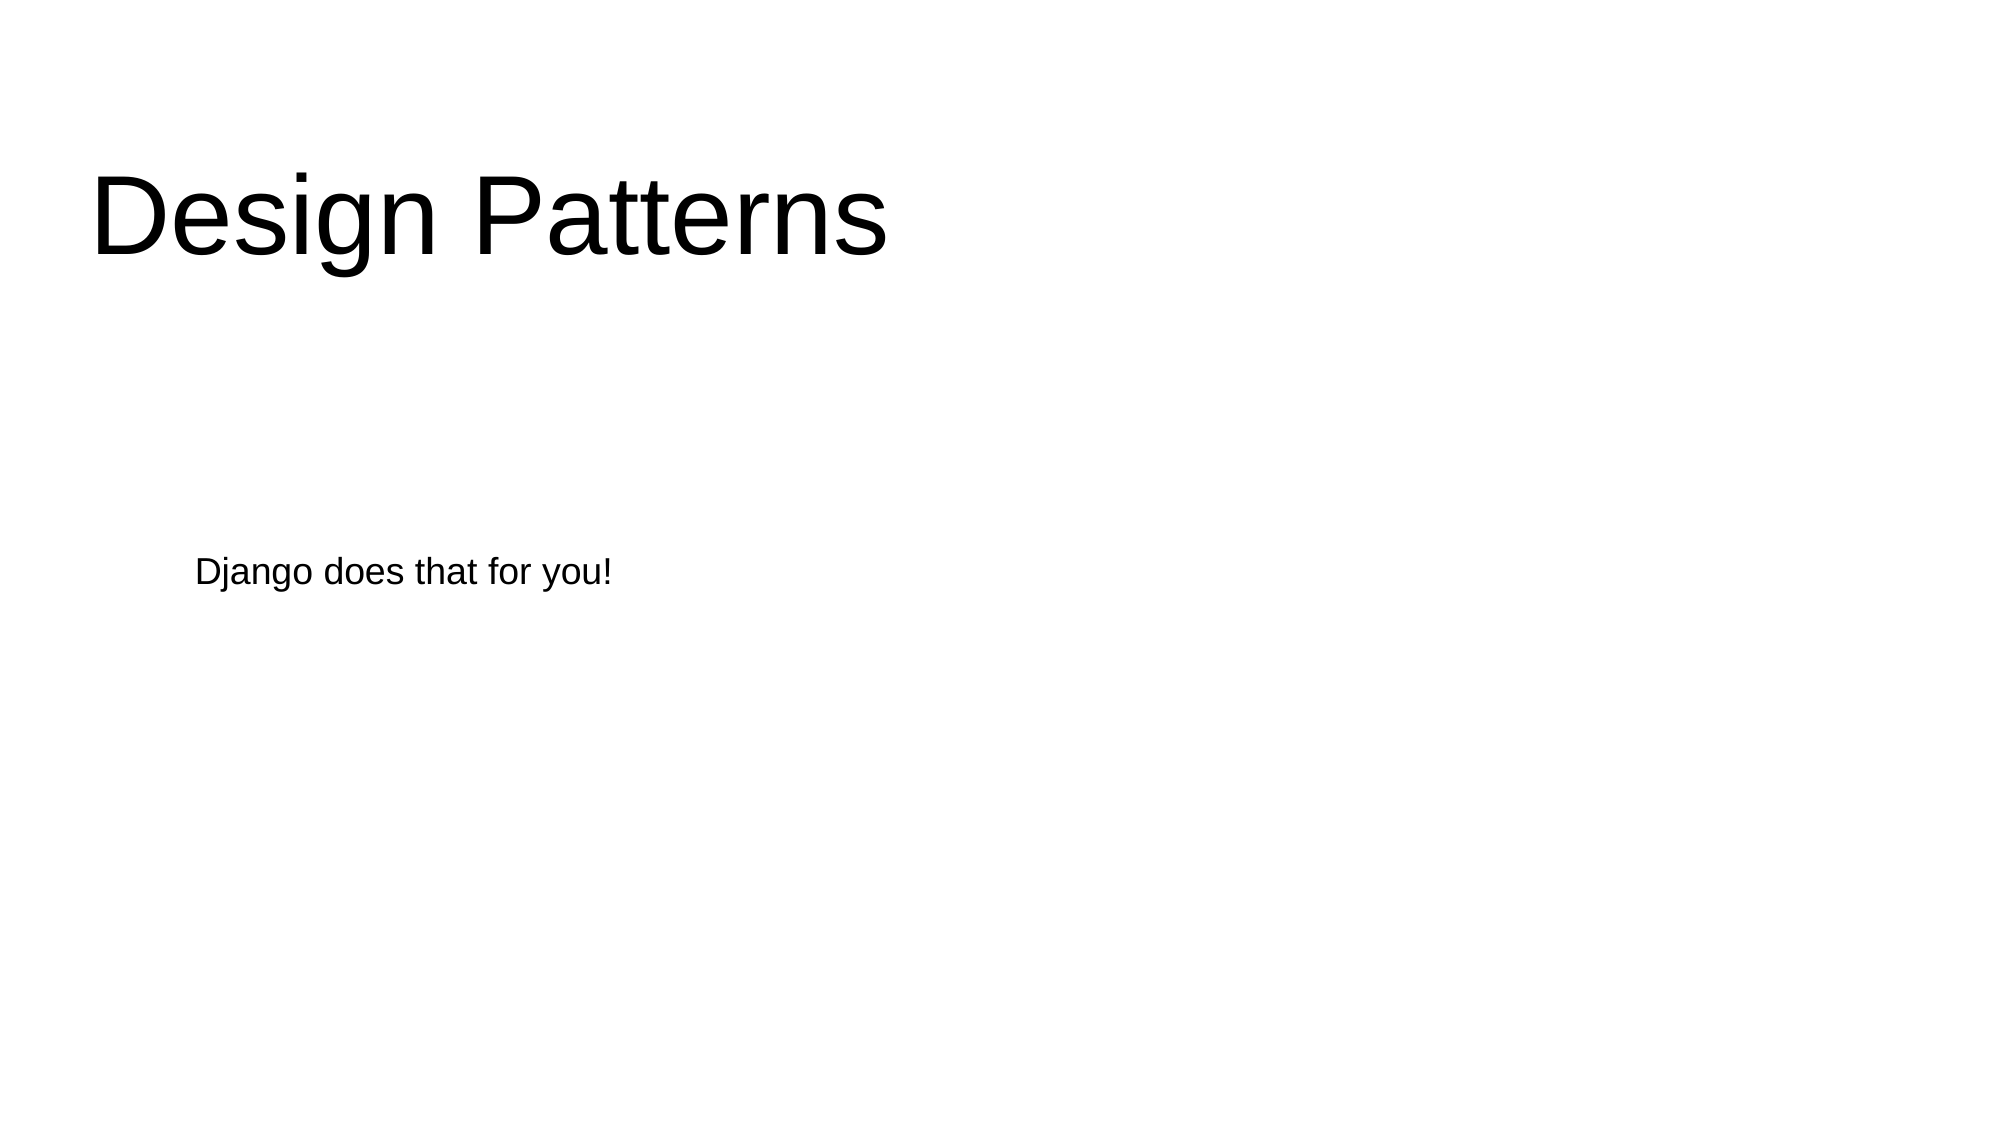

Design Patterns
Account

Django does that for you!